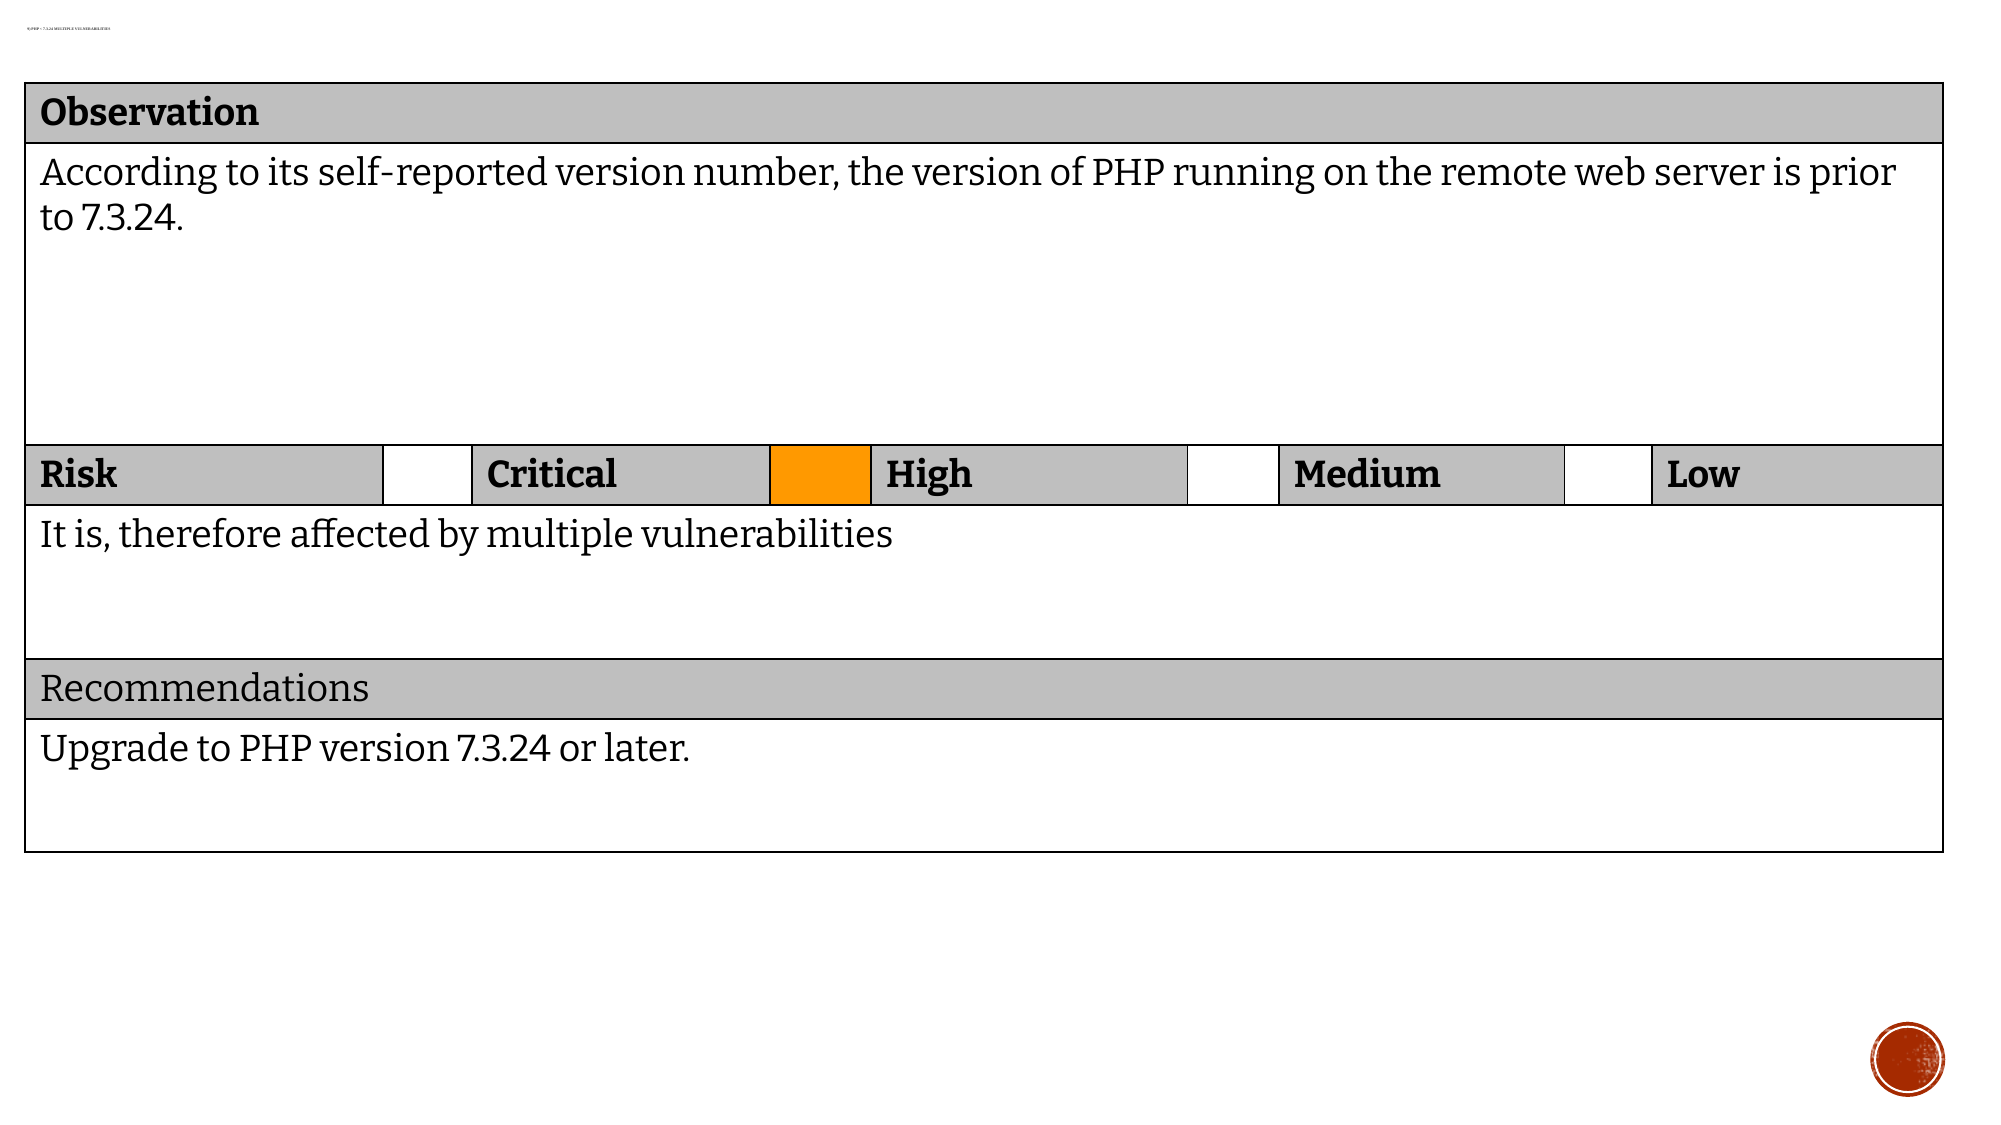

# 9) PHP < 7.3.24 Multiple vulnerabilities
| Observation |
| --- |
| According to its self-reported version number, the version of PHP running on the remote web server is prior to 7.3.24. |
| Risk |  | Critical |  | High |  | Medium |  | Low |
| --- | --- | --- | --- | --- | --- | --- | --- | --- |
| It is, therefore affected by multiple vulnerabilities |
| --- |
| Recommendations |
| Upgrade to PHP version 7.3.24 or later. |